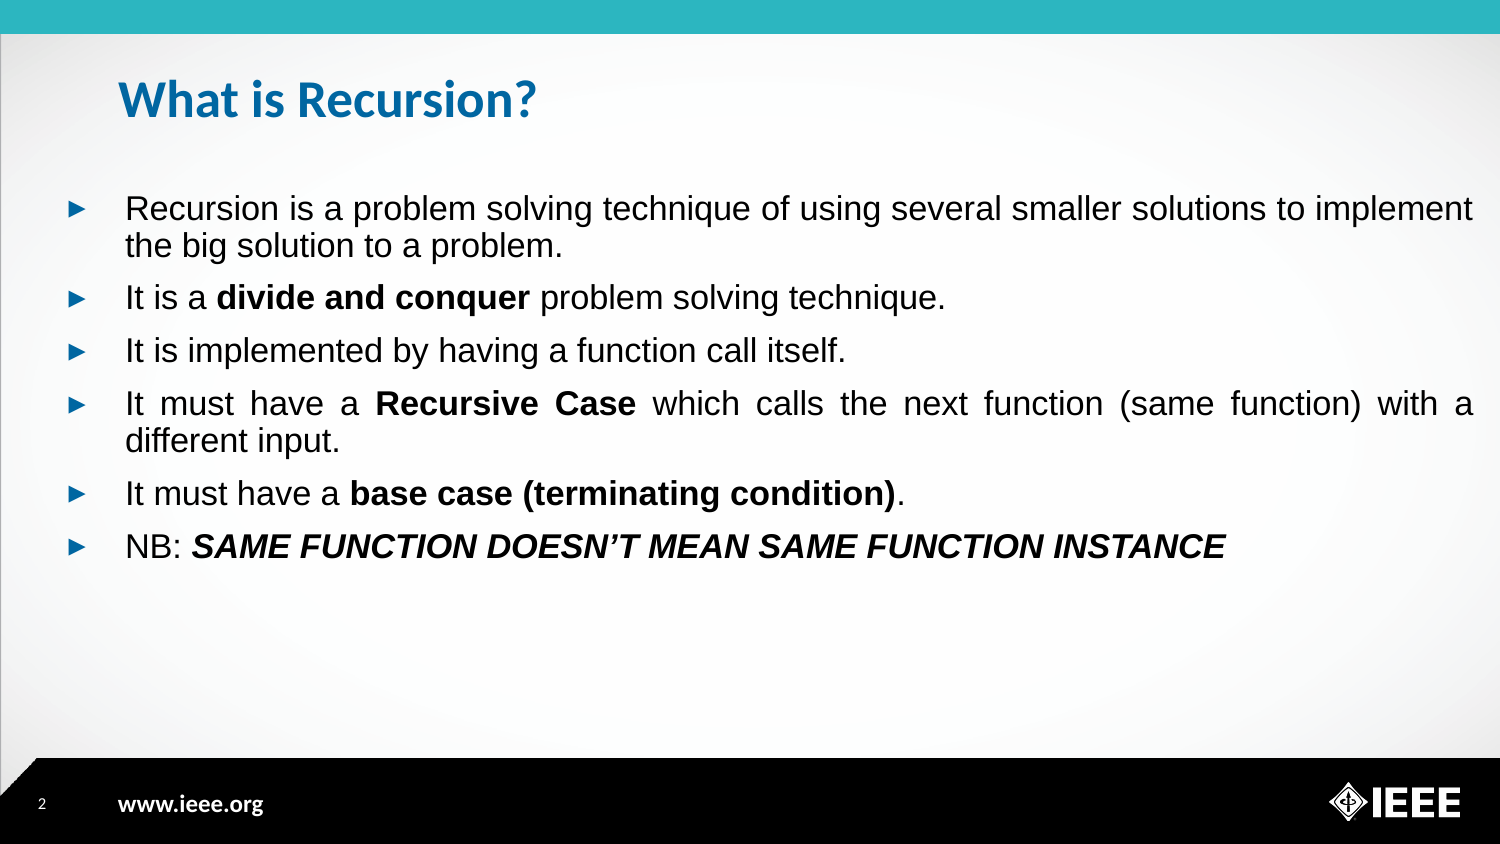

# What is Recursion?
Recursion is a problem solving technique of using several smaller solutions to implement the big solution to a problem.
It is a divide and conquer problem solving technique.
It is implemented by having a function call itself.
It must have a Recursive Case which calls the next function (same function) with a different input.
It must have a base case (terminating condition).
NB: SAME FUNCTION DOESN’T MEAN SAME FUNCTION INSTANCE
2